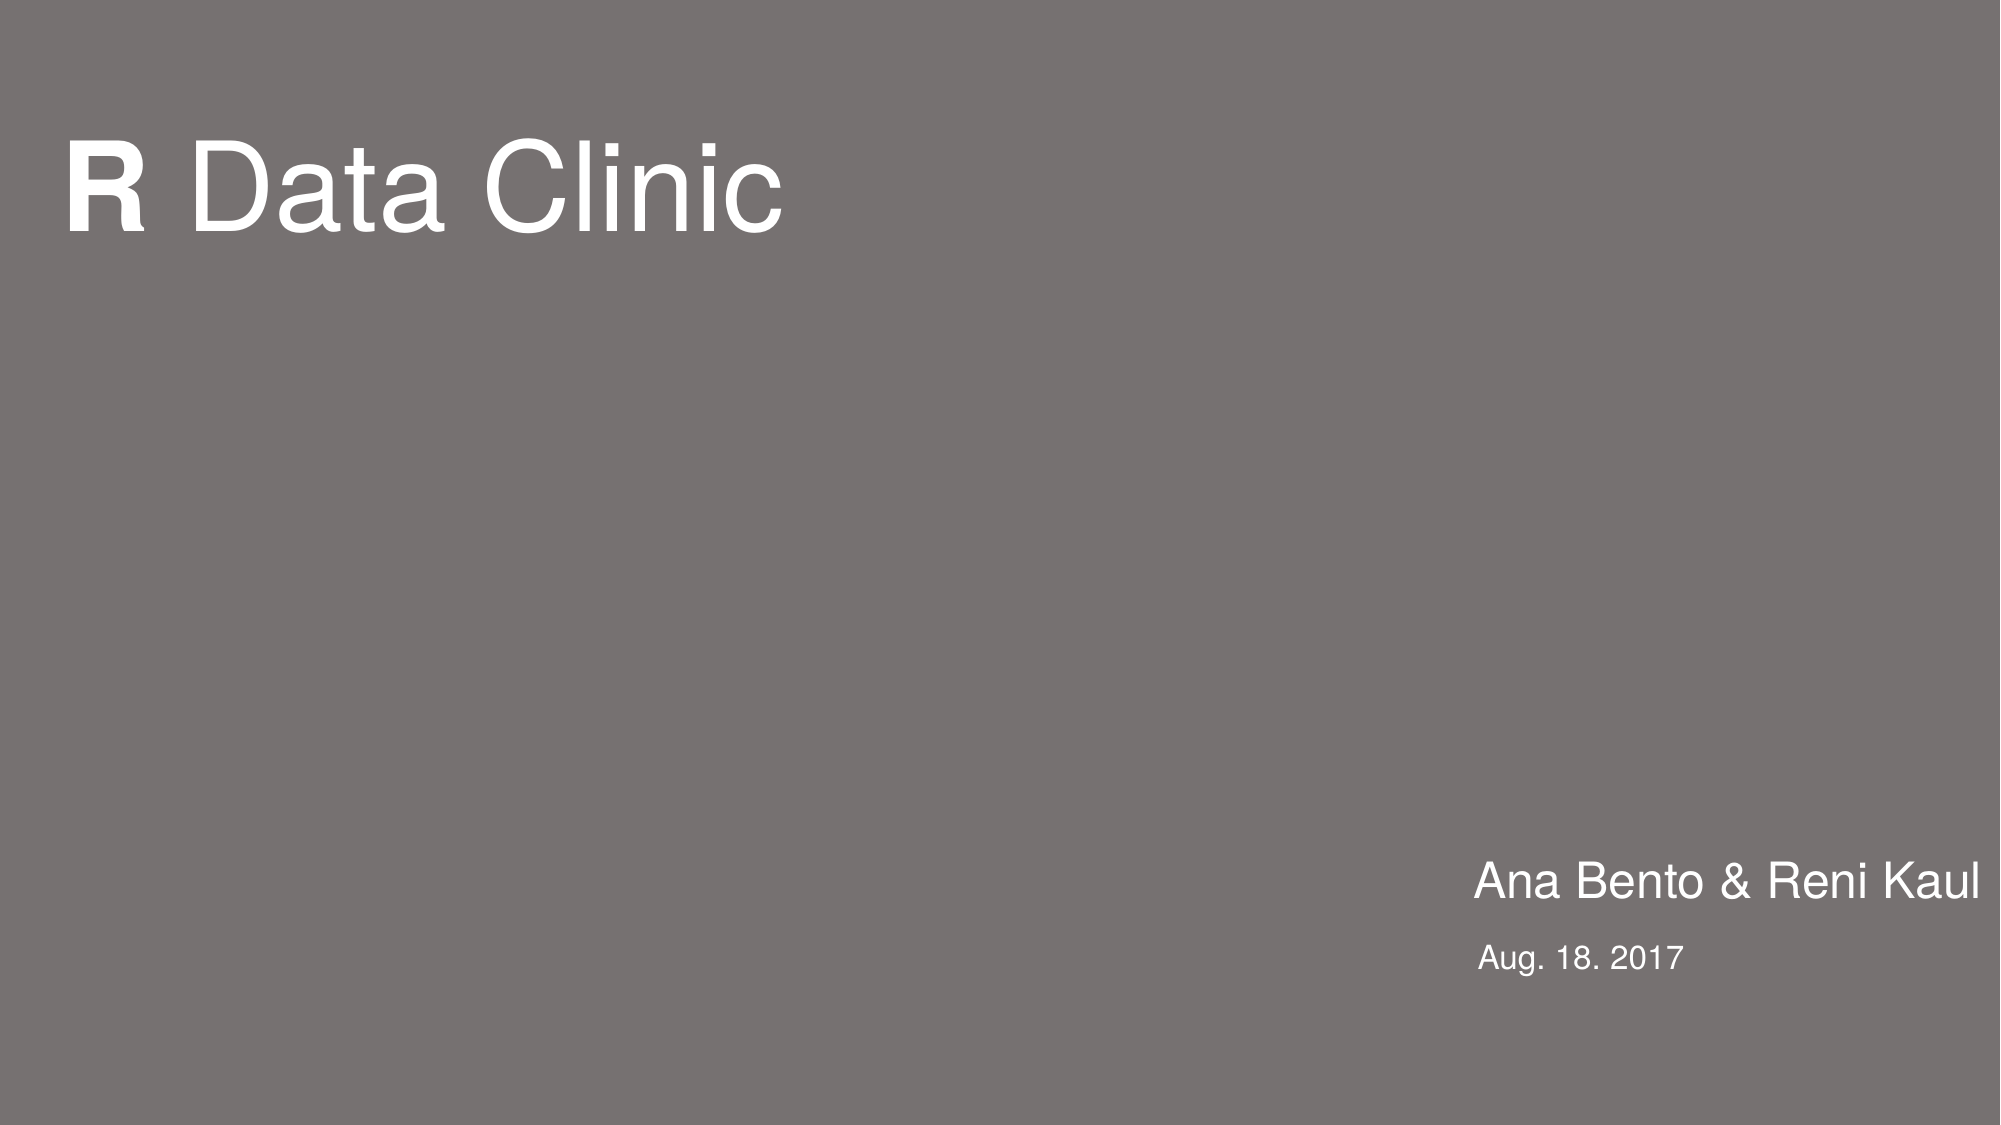

# R Data Clinic
Ana Bento & Reni Kaul
  Aug. 18. 2017